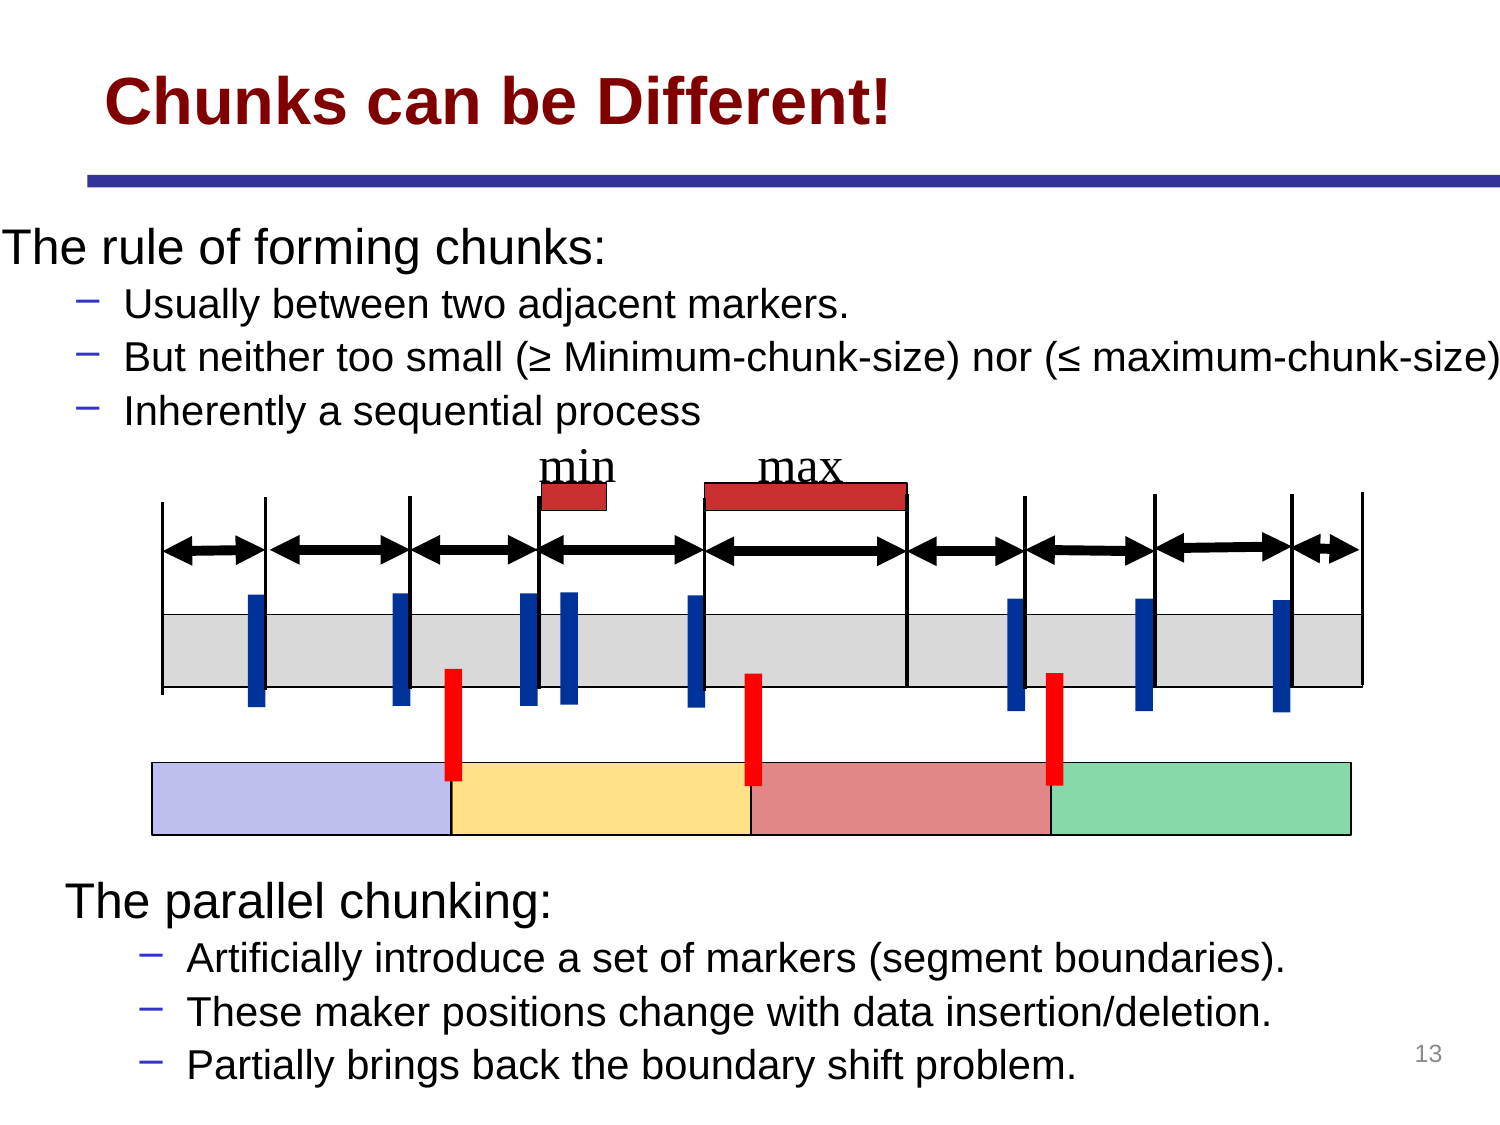

# Chunks can be Different!
The rule of forming chunks:
Usually between two adjacent markers.
But neither too small (≥ Minimum-chunk-size) nor (≤ maximum-chunk-size)
Inherently a sequential process

max
min

The parallel chunking:
Artificially introduce a set of markers (segment boundaries).
These maker positions change with data insertion/deletion.
Partially brings back the boundary shift problem.
13